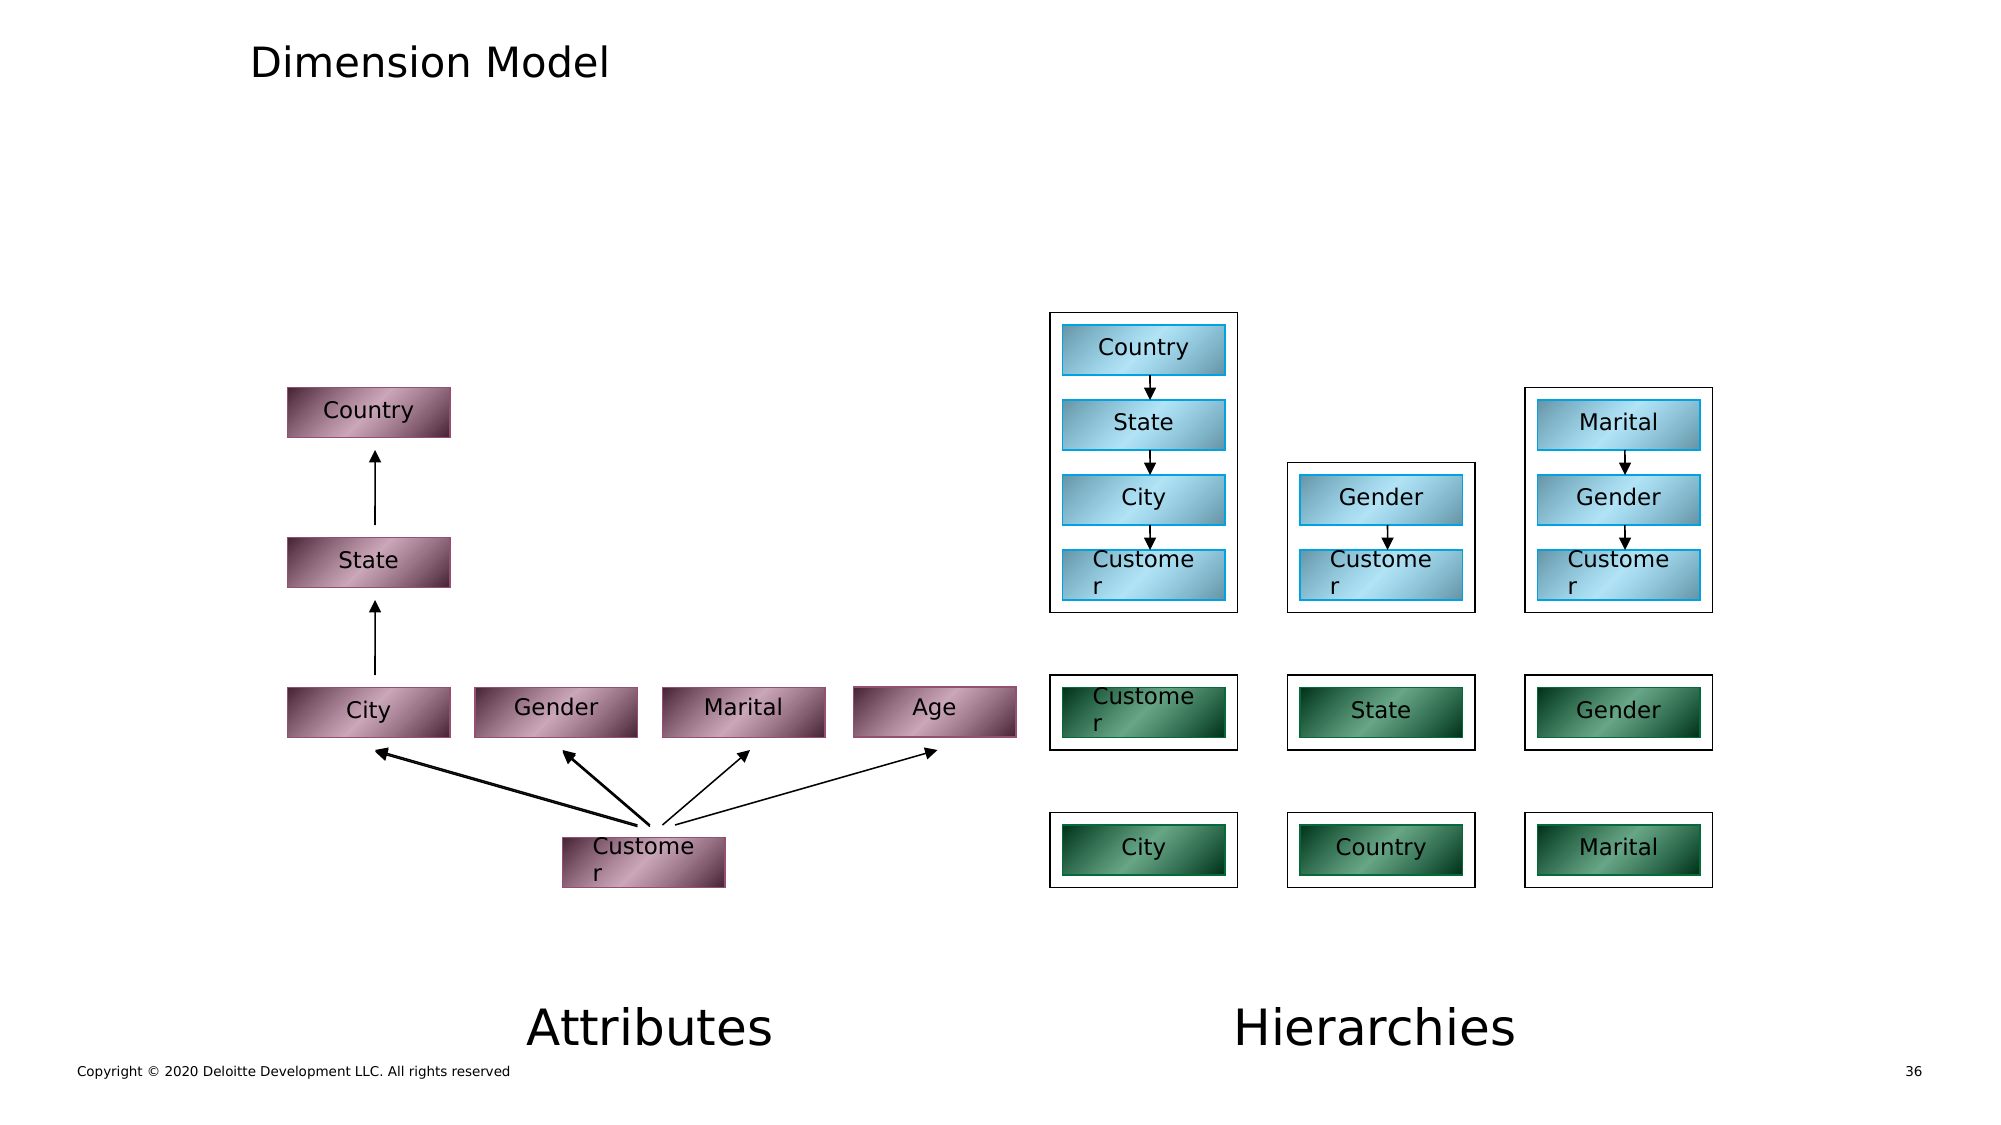

Dimension Model

Country

Country

State

Marital

City

Gender

Gender

Customer
Customer
Customer

State

Customer

Age
Gender
Marital

City

State

Gender

Customer

City

Country

Marital

Attributes
Hierarchies